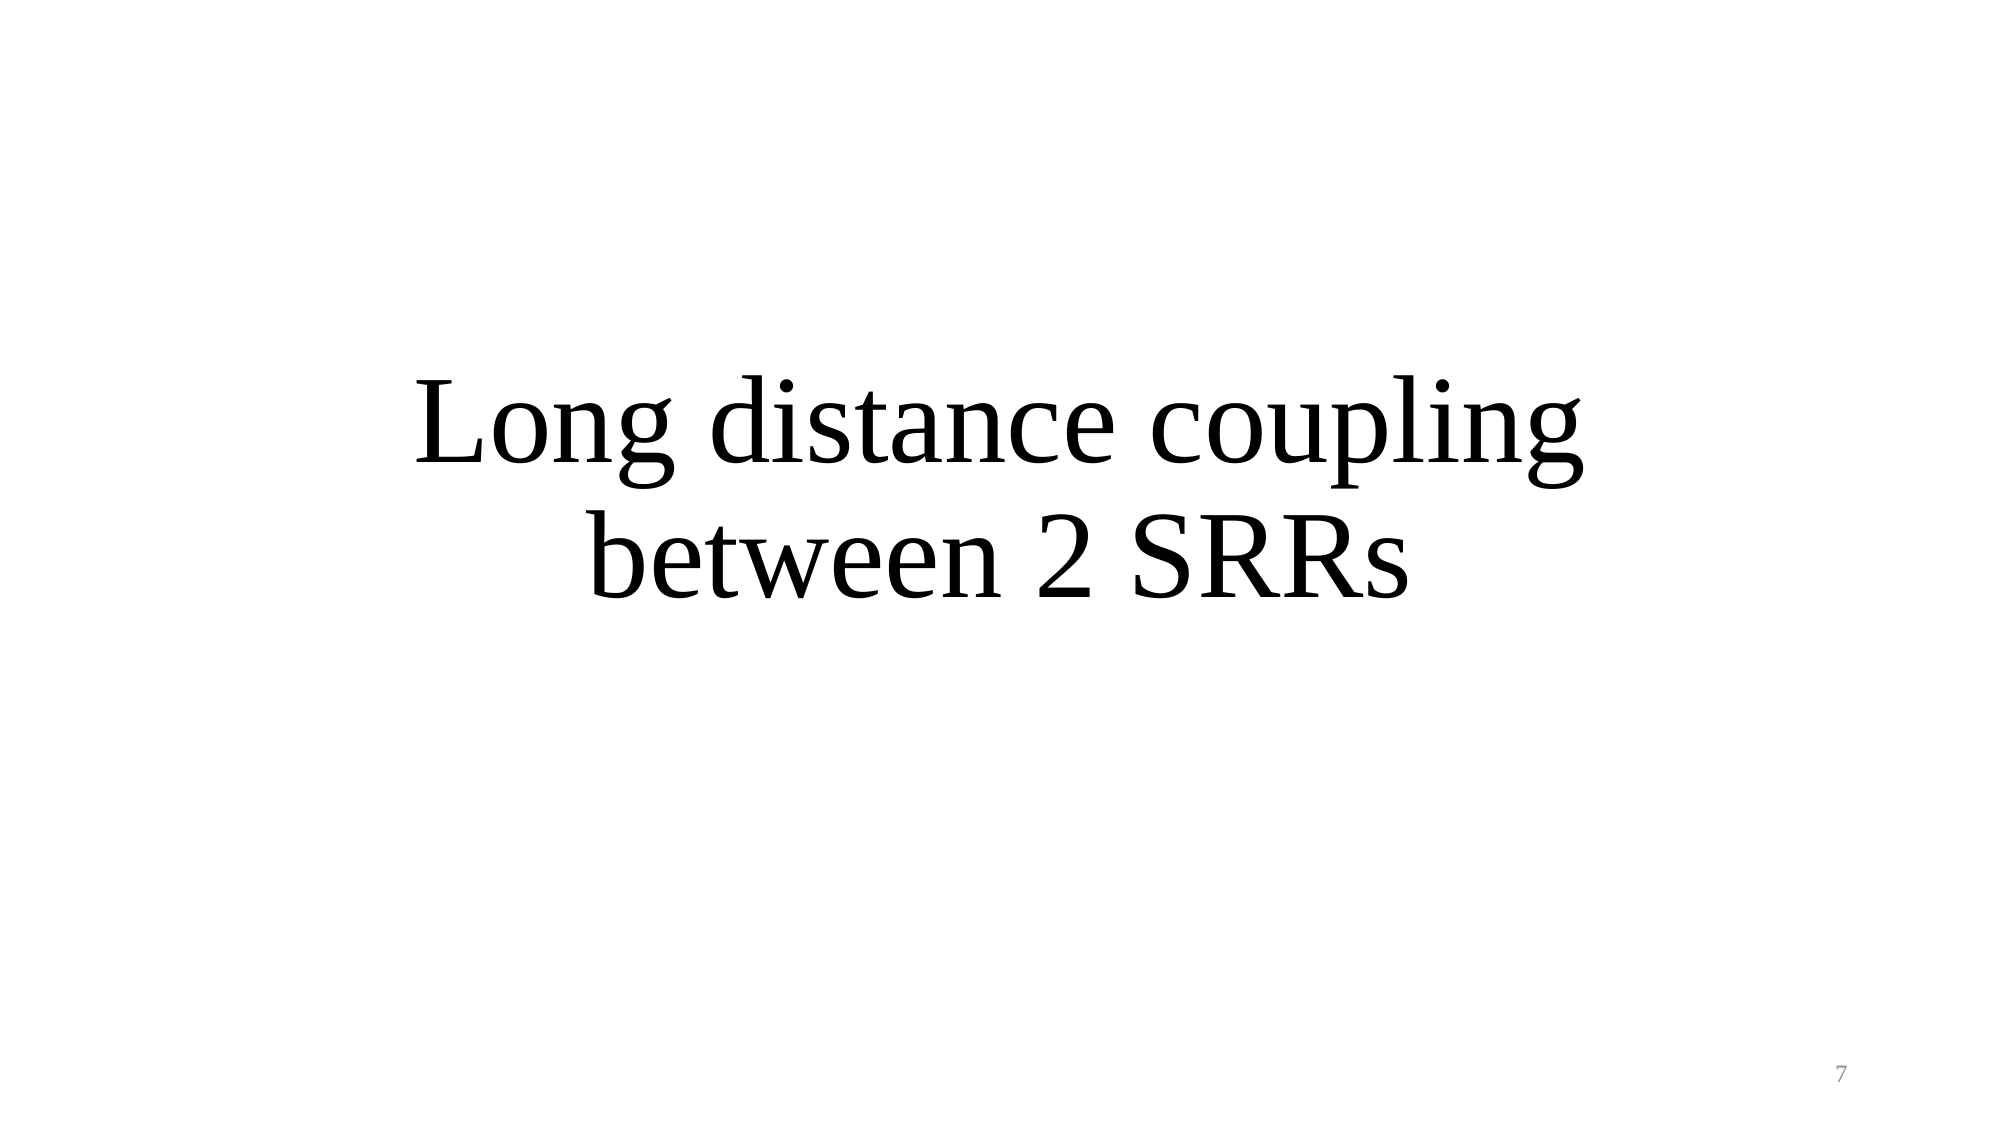

# Long distance coupling between 2 SRRs
7